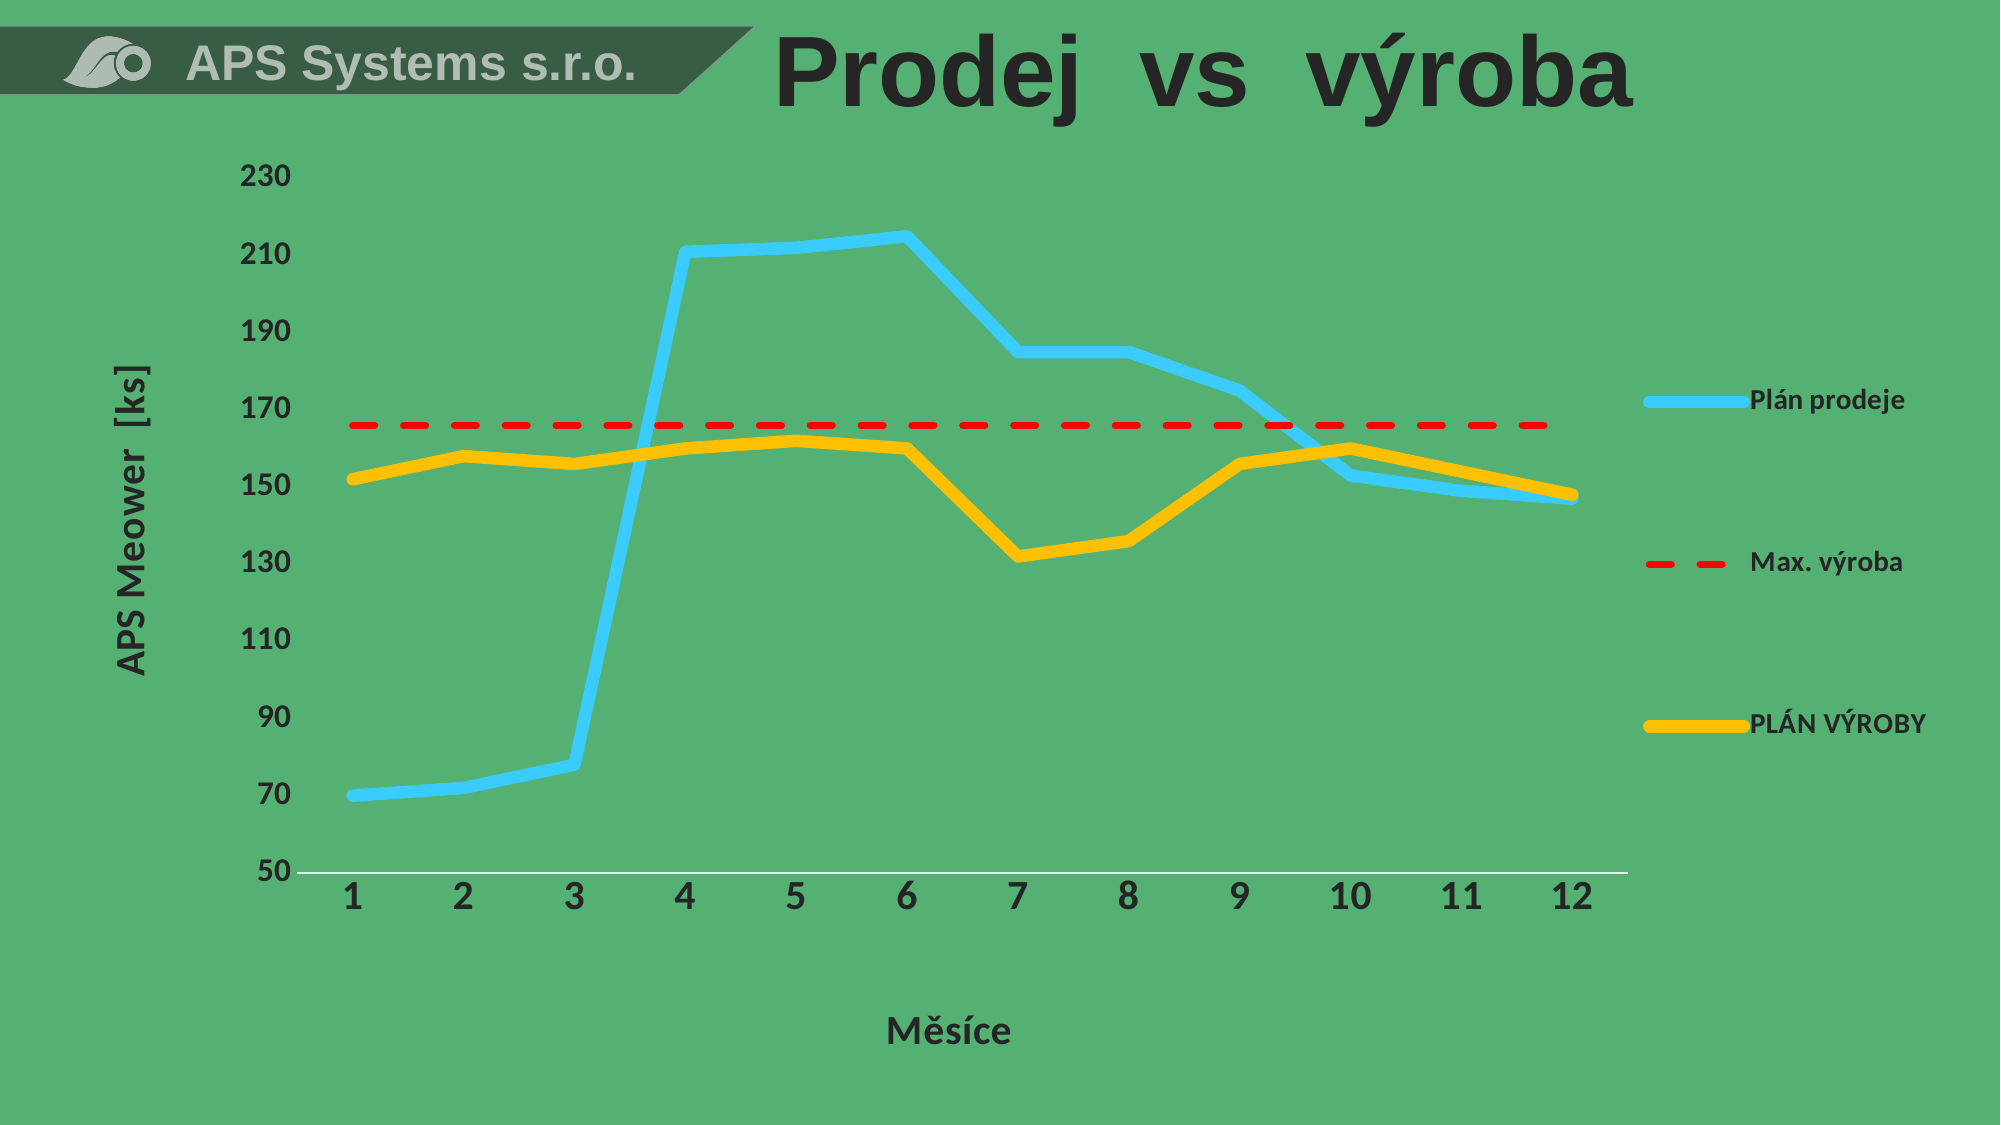

# Prodej  vs  výroba

### Chart

| Category | Plán prodeje | Max. výroba | PLÁN VÝROBY |
|---|---|---|---|